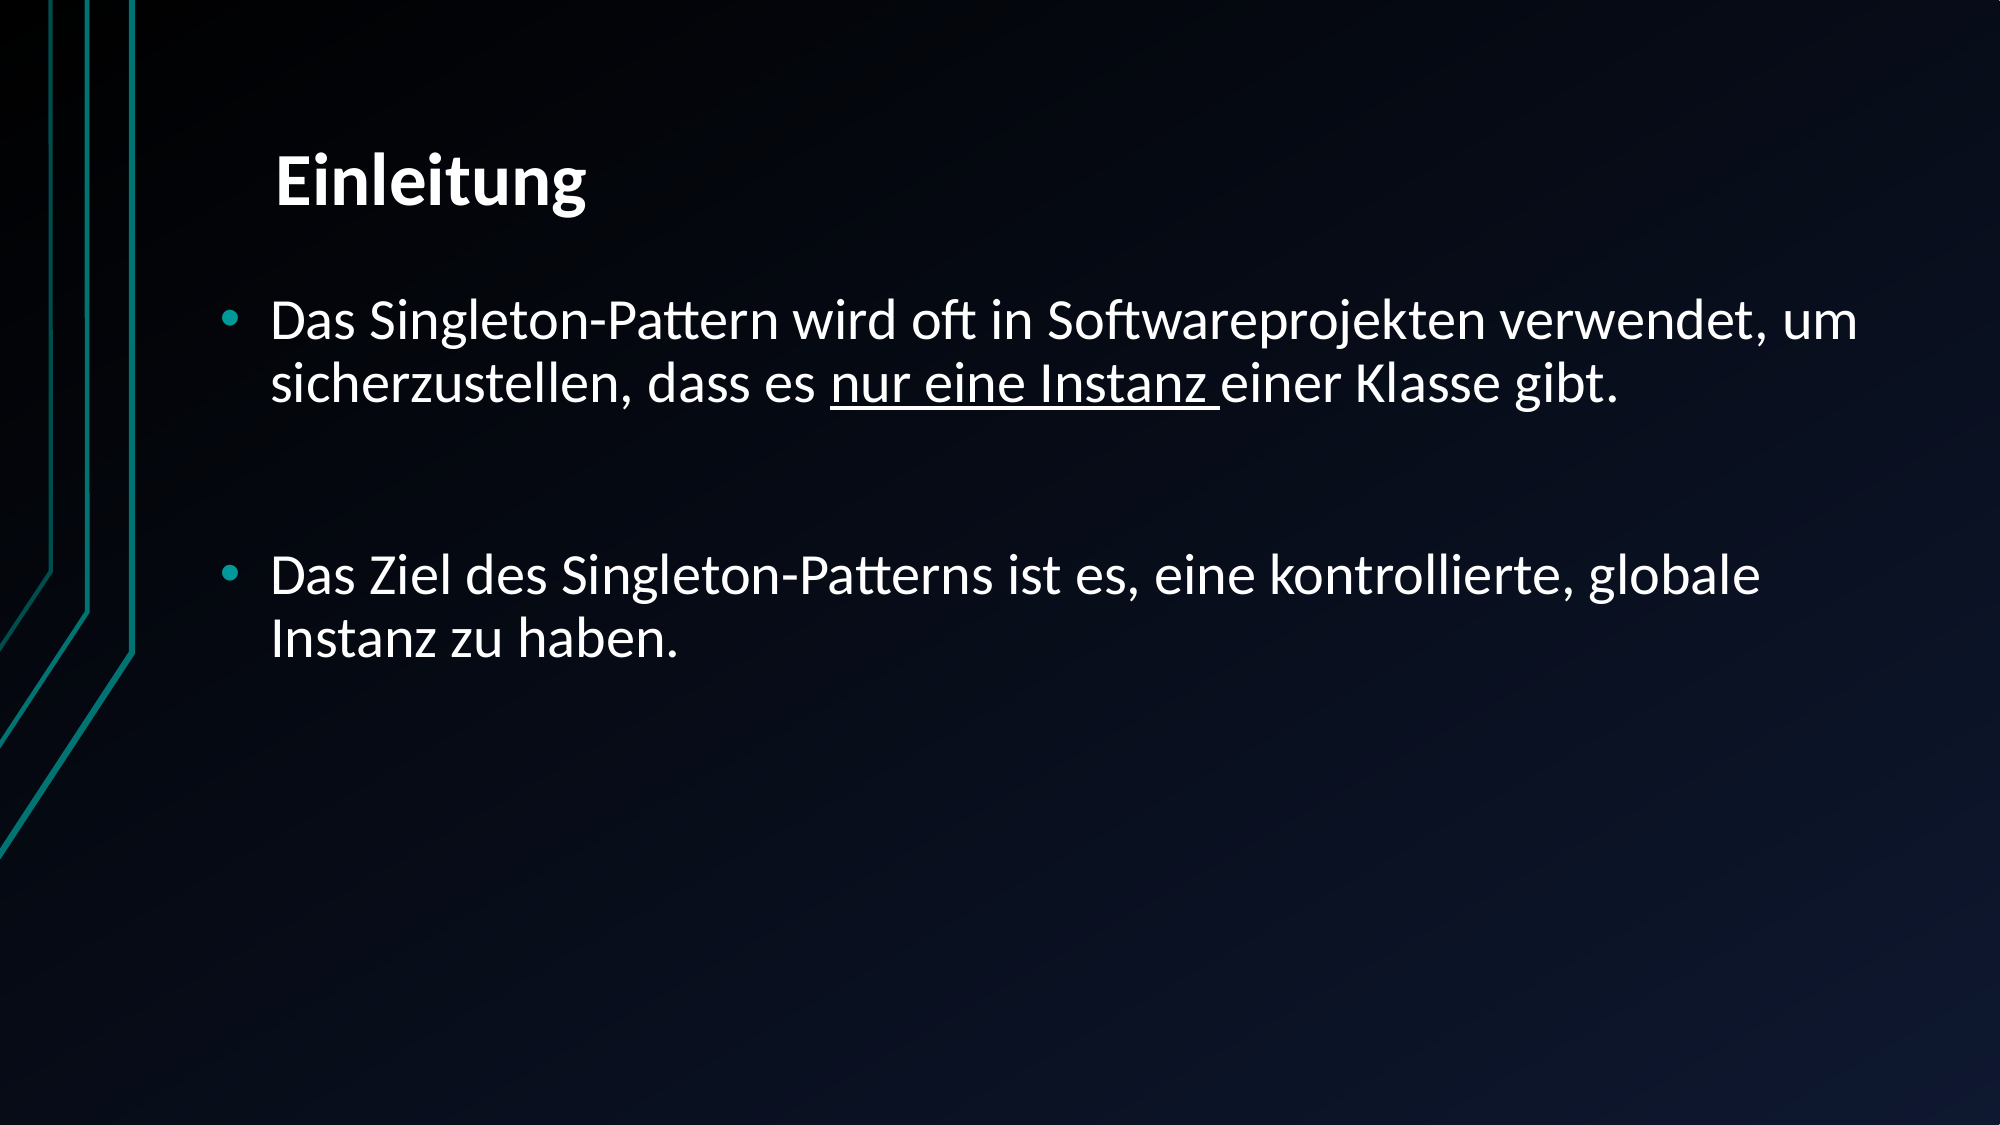

# Einleitung
Das Singleton-Pattern wird oft in Softwareprojekten verwendet, um sicherzustellen, dass es nur eine Instanz einer Klasse gibt.

Das Ziel des Singleton-Patterns ist es, eine kontrollierte, globale Instanz zu haben.